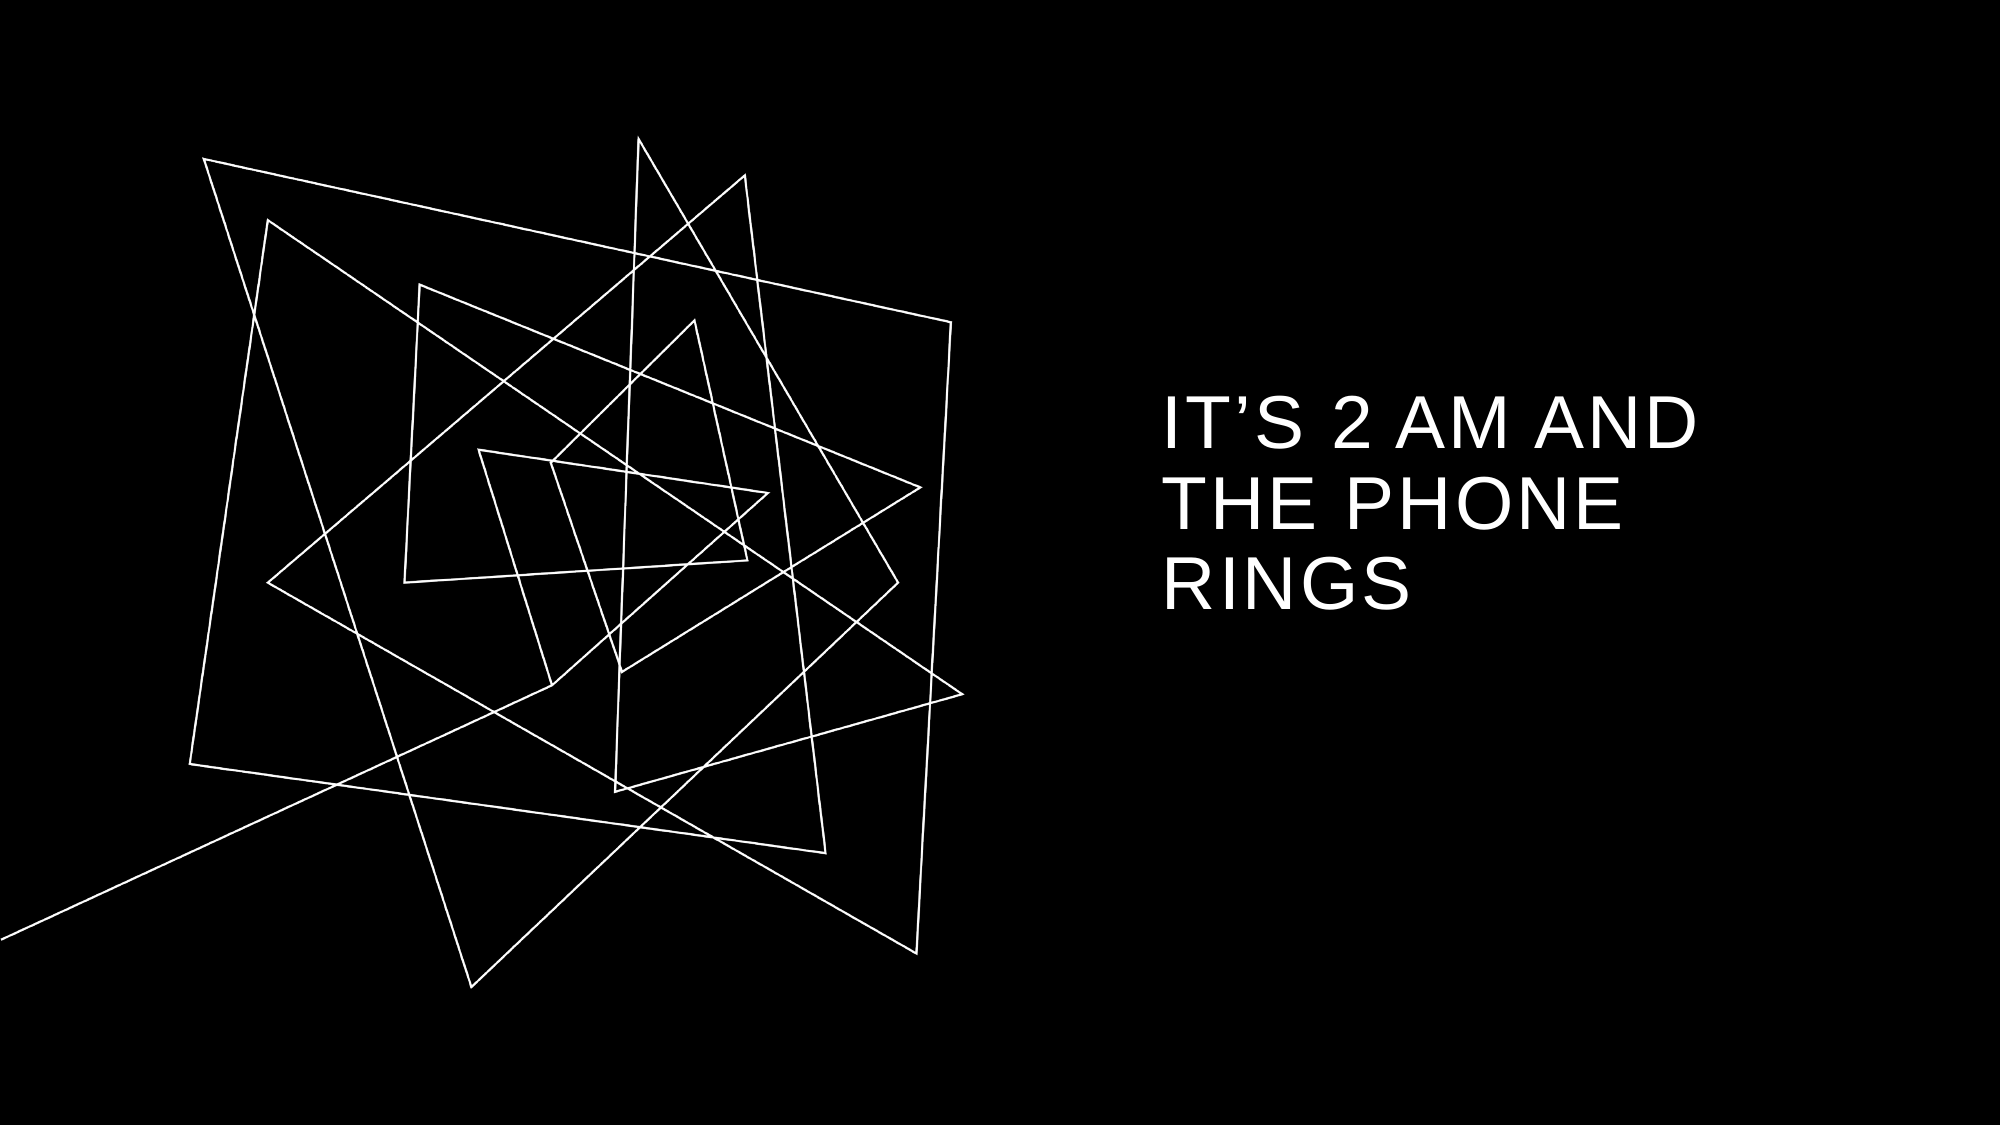

# It’s 2 AM and the phone rings